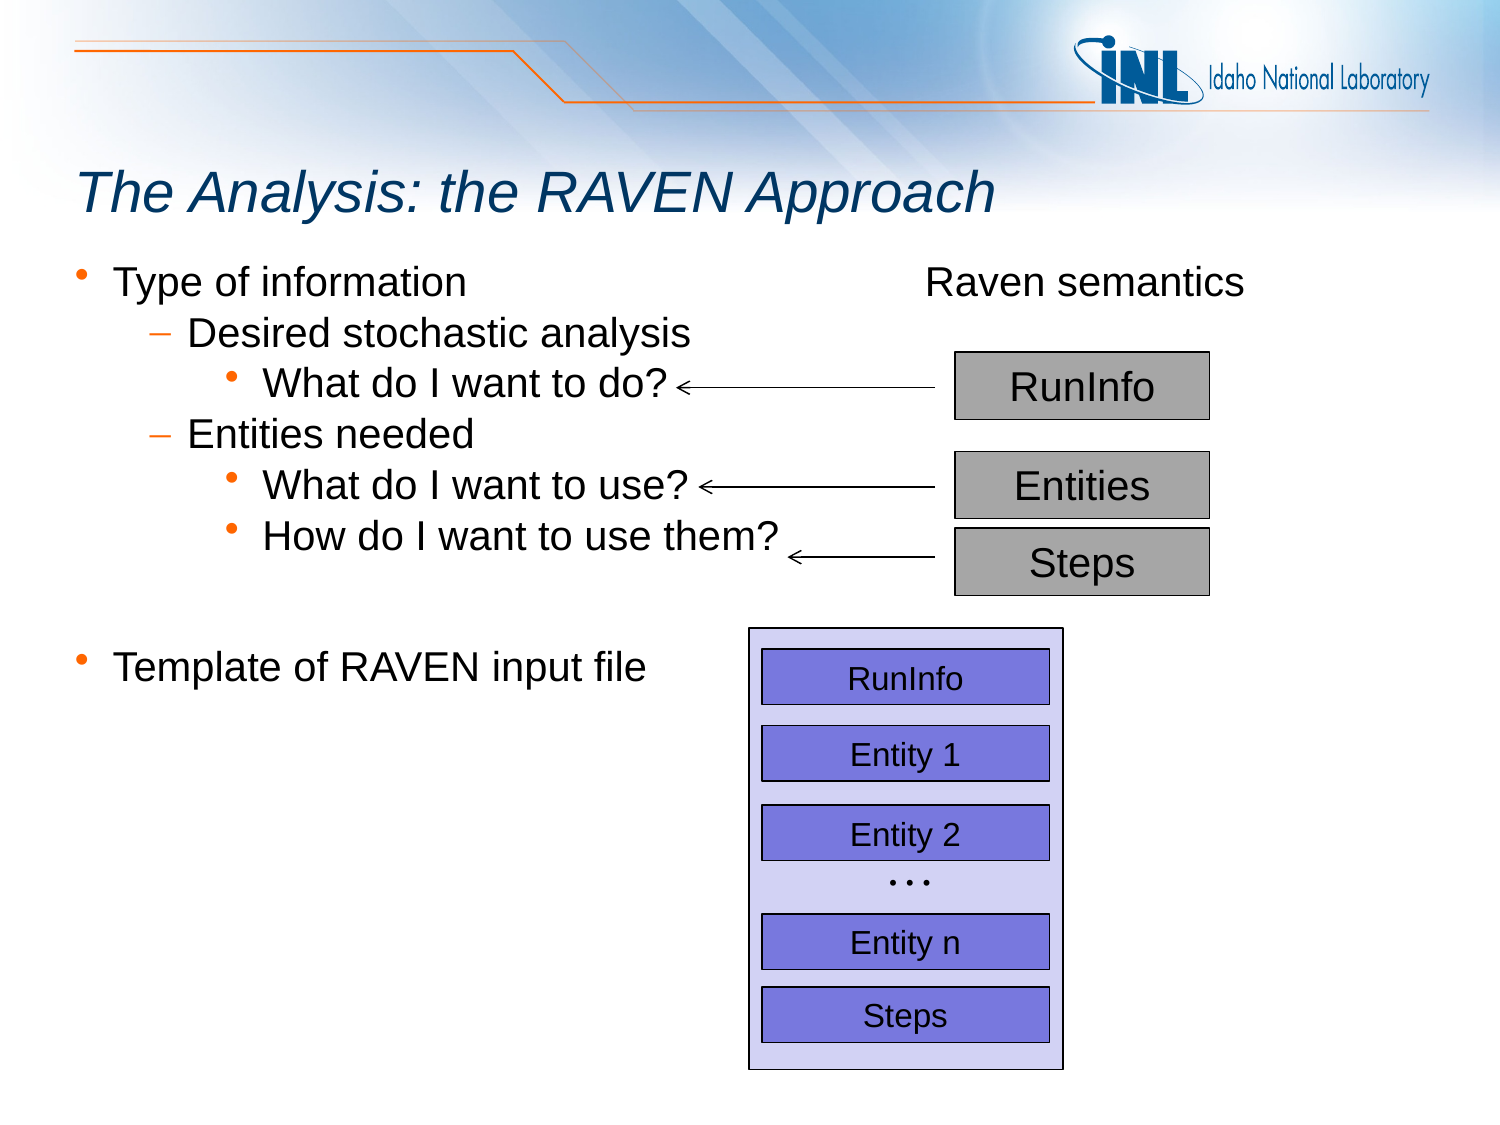

# The Analysis: the RAVEN Approach
Type of information
Desired stochastic analysis
What do I want to do?
Entities needed
What do I want to use?
How do I want to use them?

Template of RAVEN input file

Raven semantics

RunInfo
Entities
Steps

RunInfo
Entity 1
Entity 2
…
Entity n
Steps